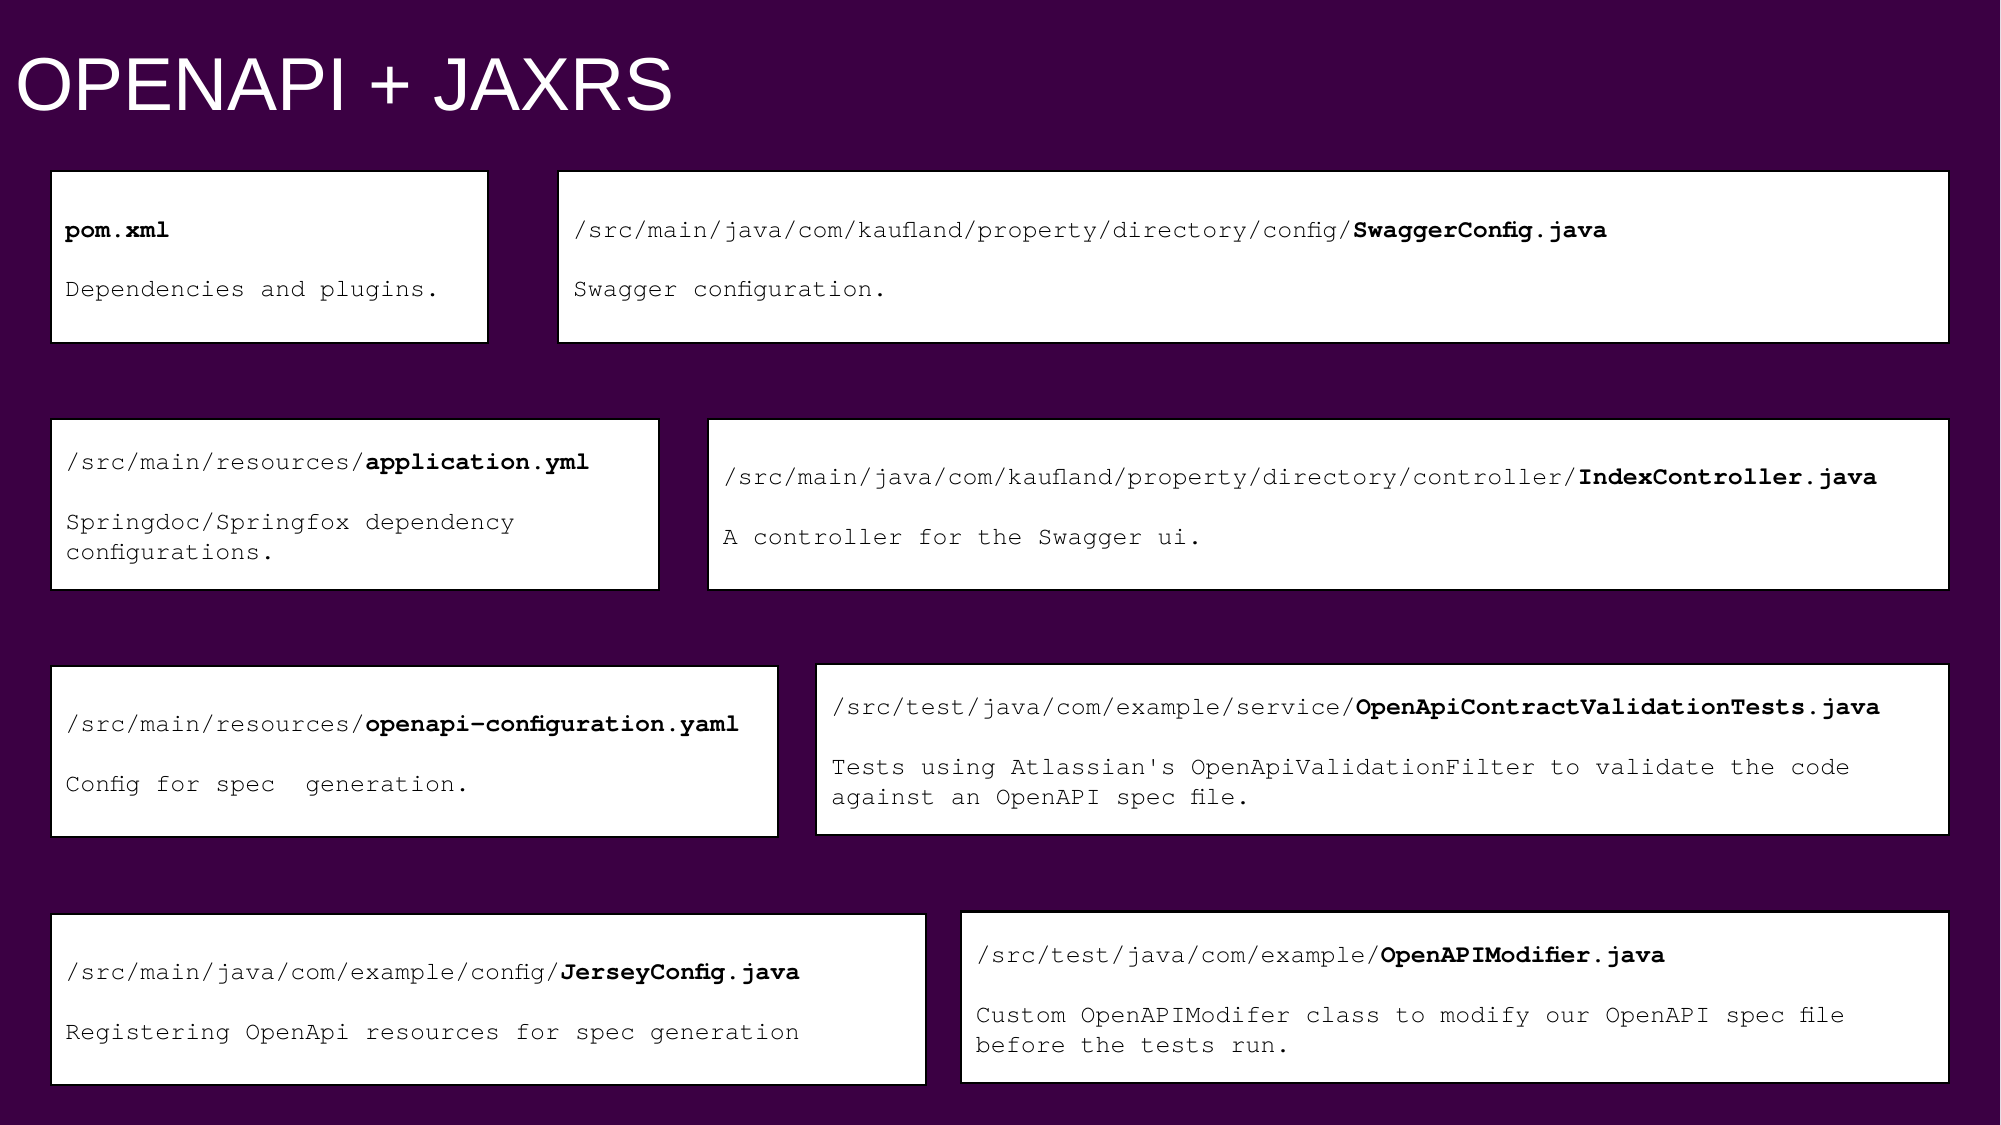

OPENAPI + JAXRS
/src/main/java/com/kaufland/property/directory/config/SwaggerConfig.java

Swagger configuration.
pom.xml

Dependencies and plugins.
/src/main/resources/application.yml

Springdoc/Springfox dependency configurations.
/src/main/java/com/kaufland/property/directory/controller/IndexController.java

A controller for the Swagger ui.
/src/test/java/com/example/service/OpenApiContractValidationTests.java

Tests using Atlassian's OpenApiValidationFilter to validate the code against an OpenAPI spec file.
/src/main/resources/openapi-configuration.yaml

Config for spec  generation.
/src/test/java/com/example/OpenAPIModifier.java

Custom OpenAPIModifer class to modify our OpenAPI spec file before the tests run.
/src/main/java/com/example/config/JerseyConfig.java

Registering OpenApi resources for spec generation